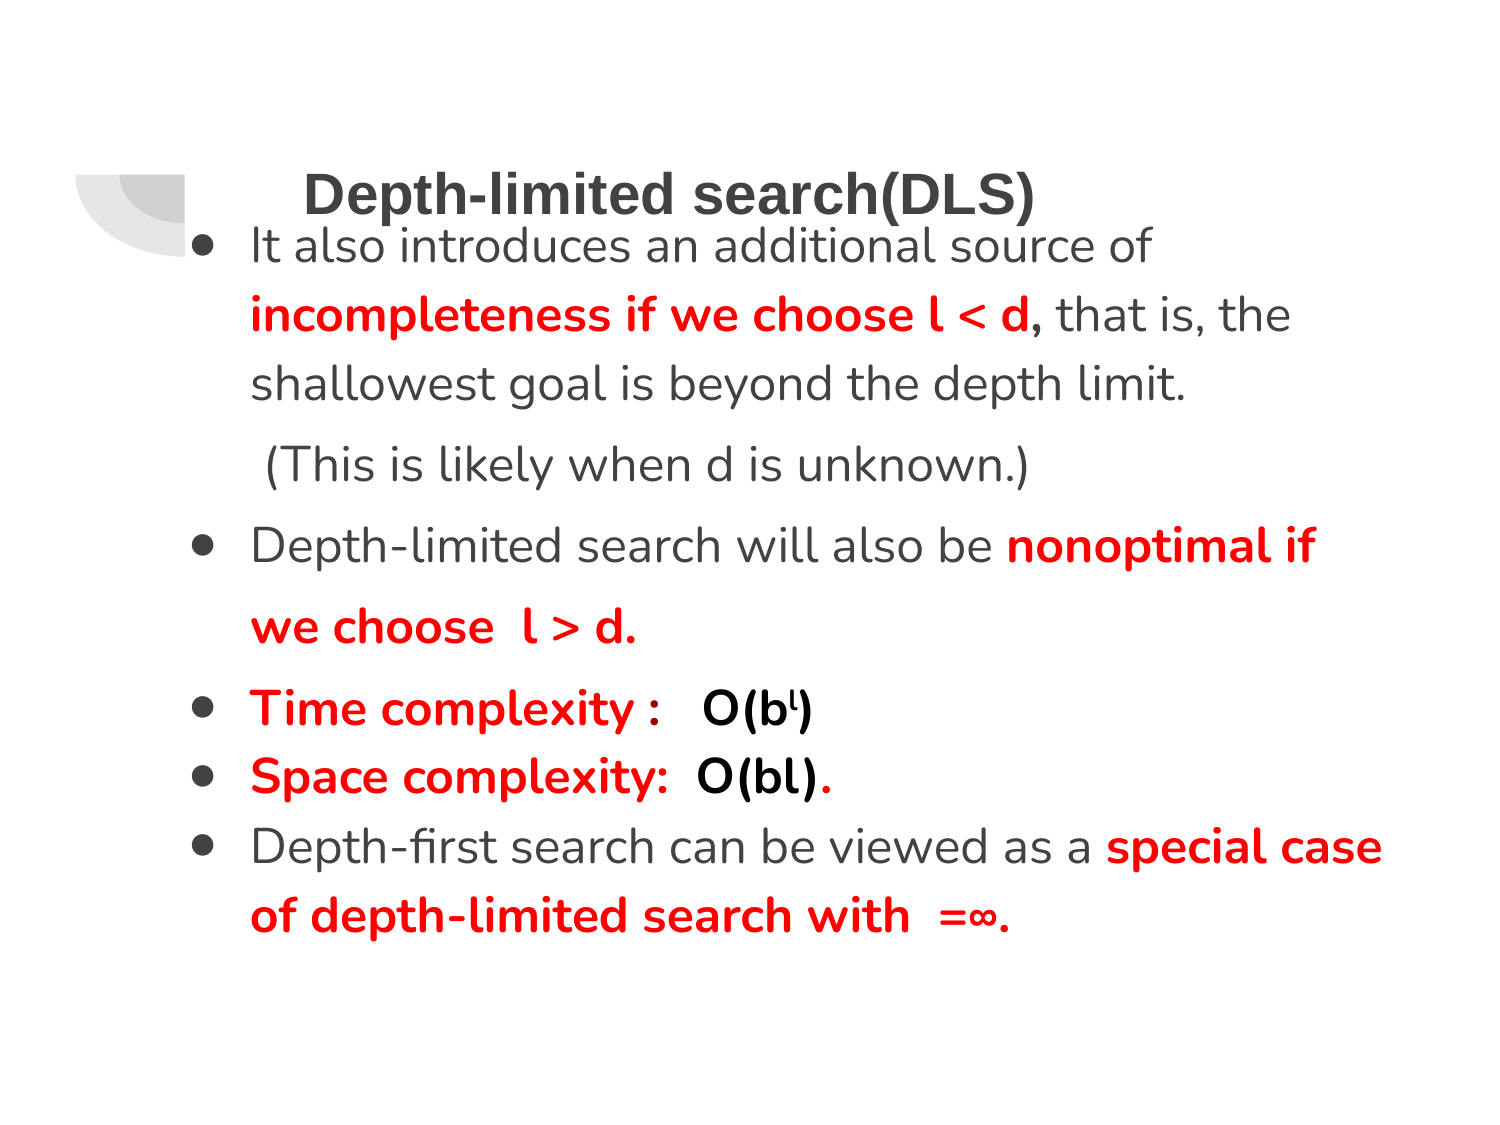

# Depth-limited search(DLS)

It also introduces an additional source of incompleteness if we choose l < d, that is, the shallowest goal is beyond the depth limit.
 (This is likely when d is unknown.)
Depth-limited search will also be nonoptimal if
we choose  l > d.
Time complexity :   O(bl)
Space complexity:  O(bl).
Depth-first search can be viewed as a special case of depth-limited search with  =∞.